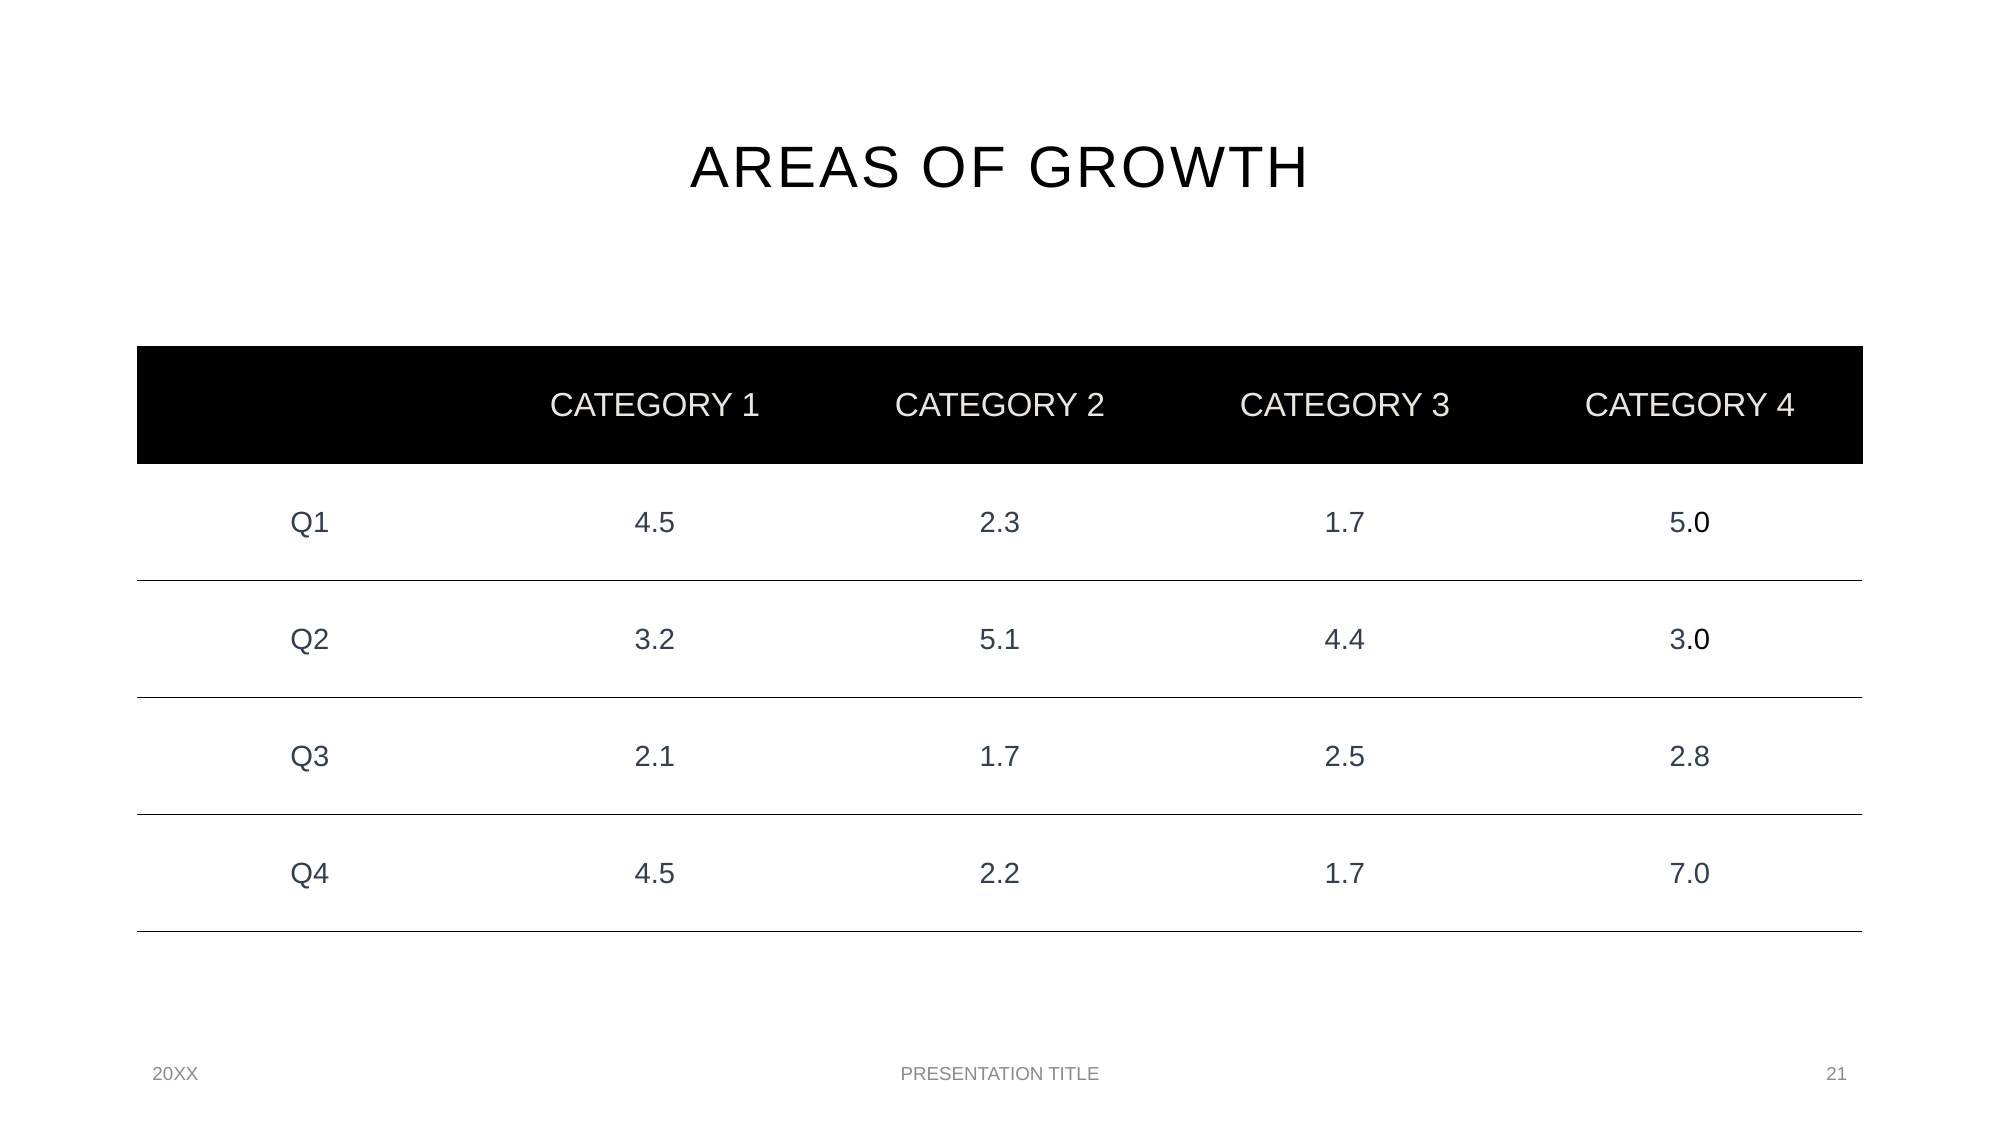

# AREAS OF GROWTH
| ​ | CATEGORY 1 | CATEGORY 2 | CATEGORY 3​ | CATEGORY 4​ |
| --- | --- | --- | --- | --- |
| Q1 | 4.5​ | 2.3​ | 1.7​ | 5​.0 |
| Q2 | 3.2​ | 5.1​ | 4.4​ | 3​.0 |
| Q3 | 2.1​ | 1.7​ | 2.5​ | 2.8​ |
| Q4 | 4.5​ | 2.2​ | 1.7​ | 7.0 |
20XX
PRESENTATION TITLE
21